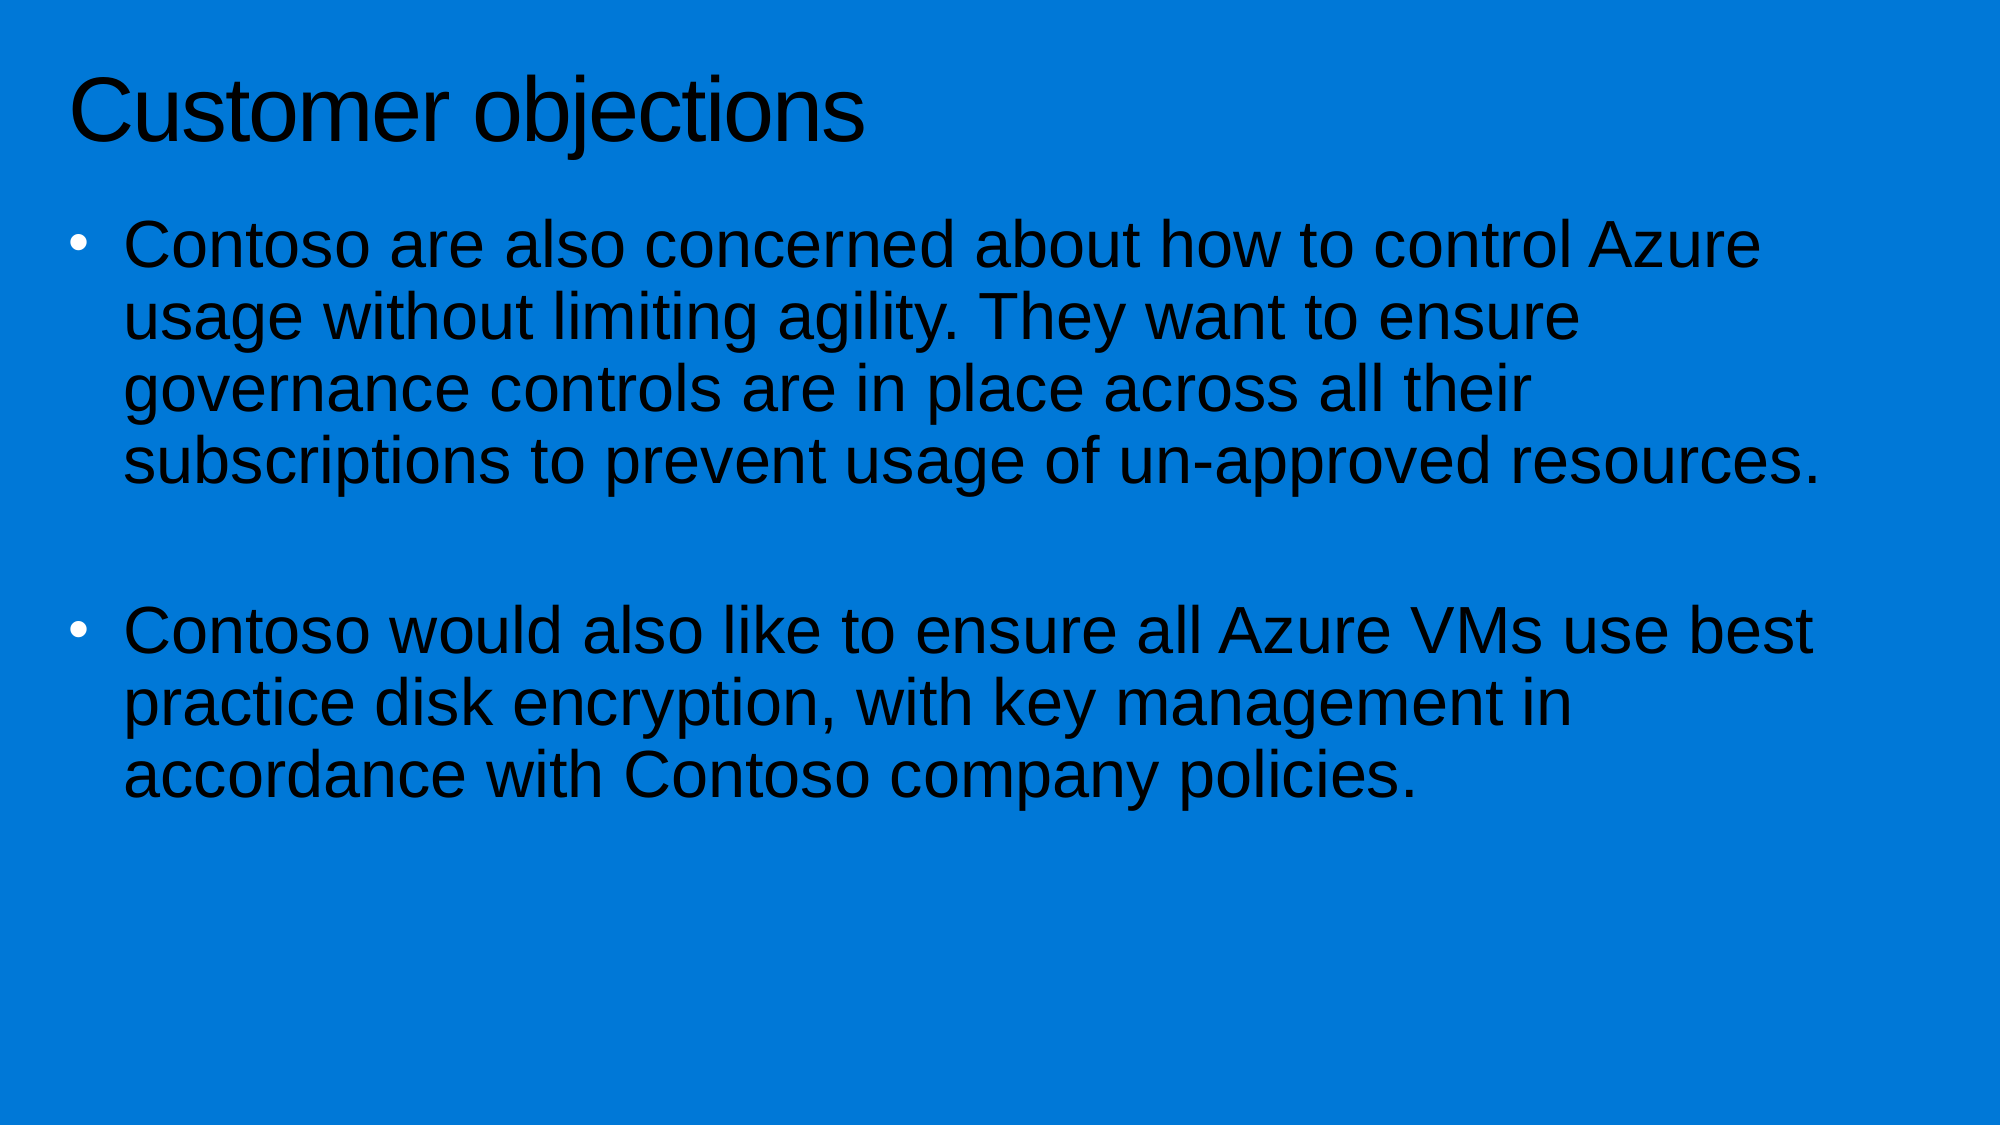

# Customer objections
Contoso are also concerned about how to control Azure usage without limiting agility. They want to ensure governance controls are in place across all their subscriptions to prevent usage of un-approved resources.

Contoso would also like to ensure all Azure VMs use best practice disk encryption, with key management in accordance with Contoso company policies.